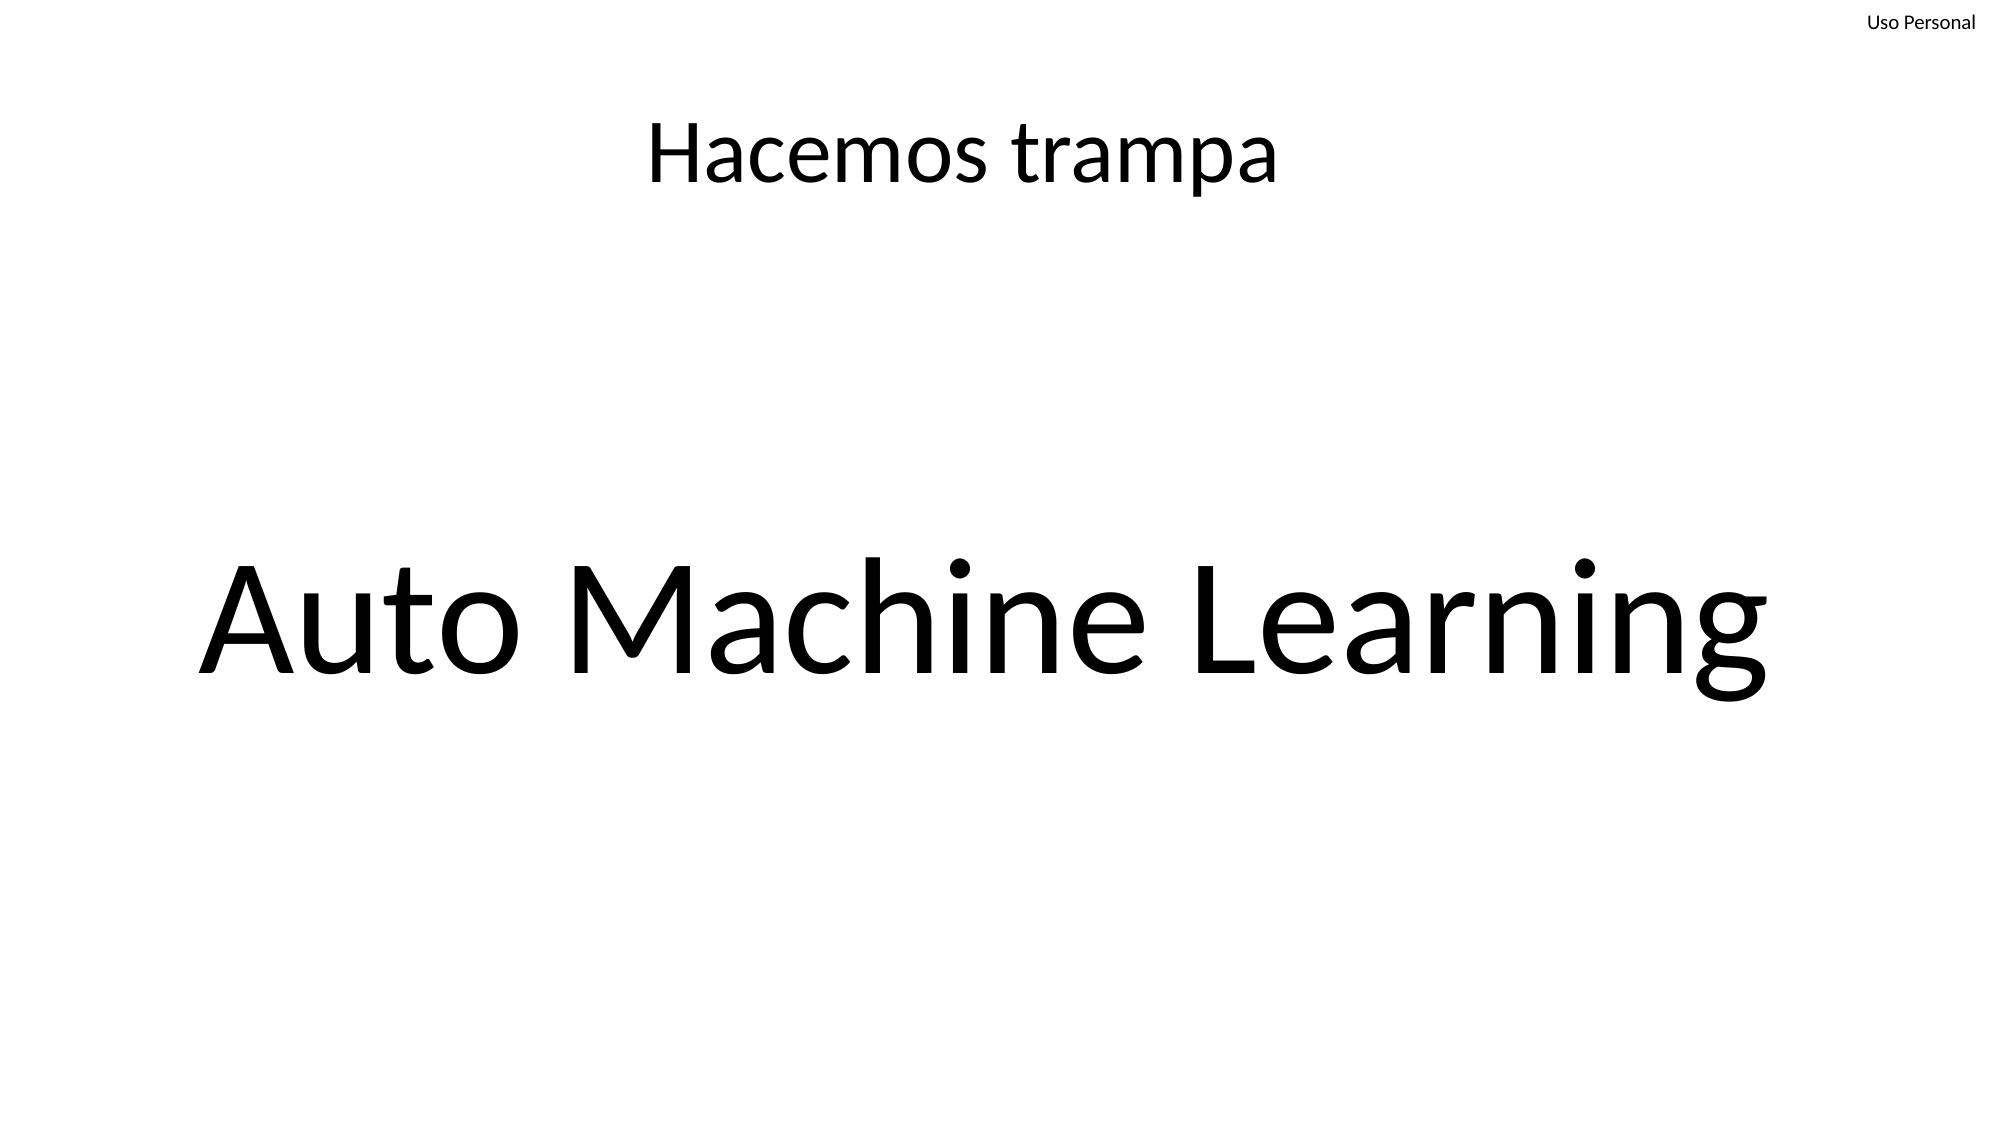

# Hacemos trampa

Auto Machine Learning

No ajustamos hiper-parámetros.
No nos aprendemos los truquitos.
No aprendemos a elegir el mejor método